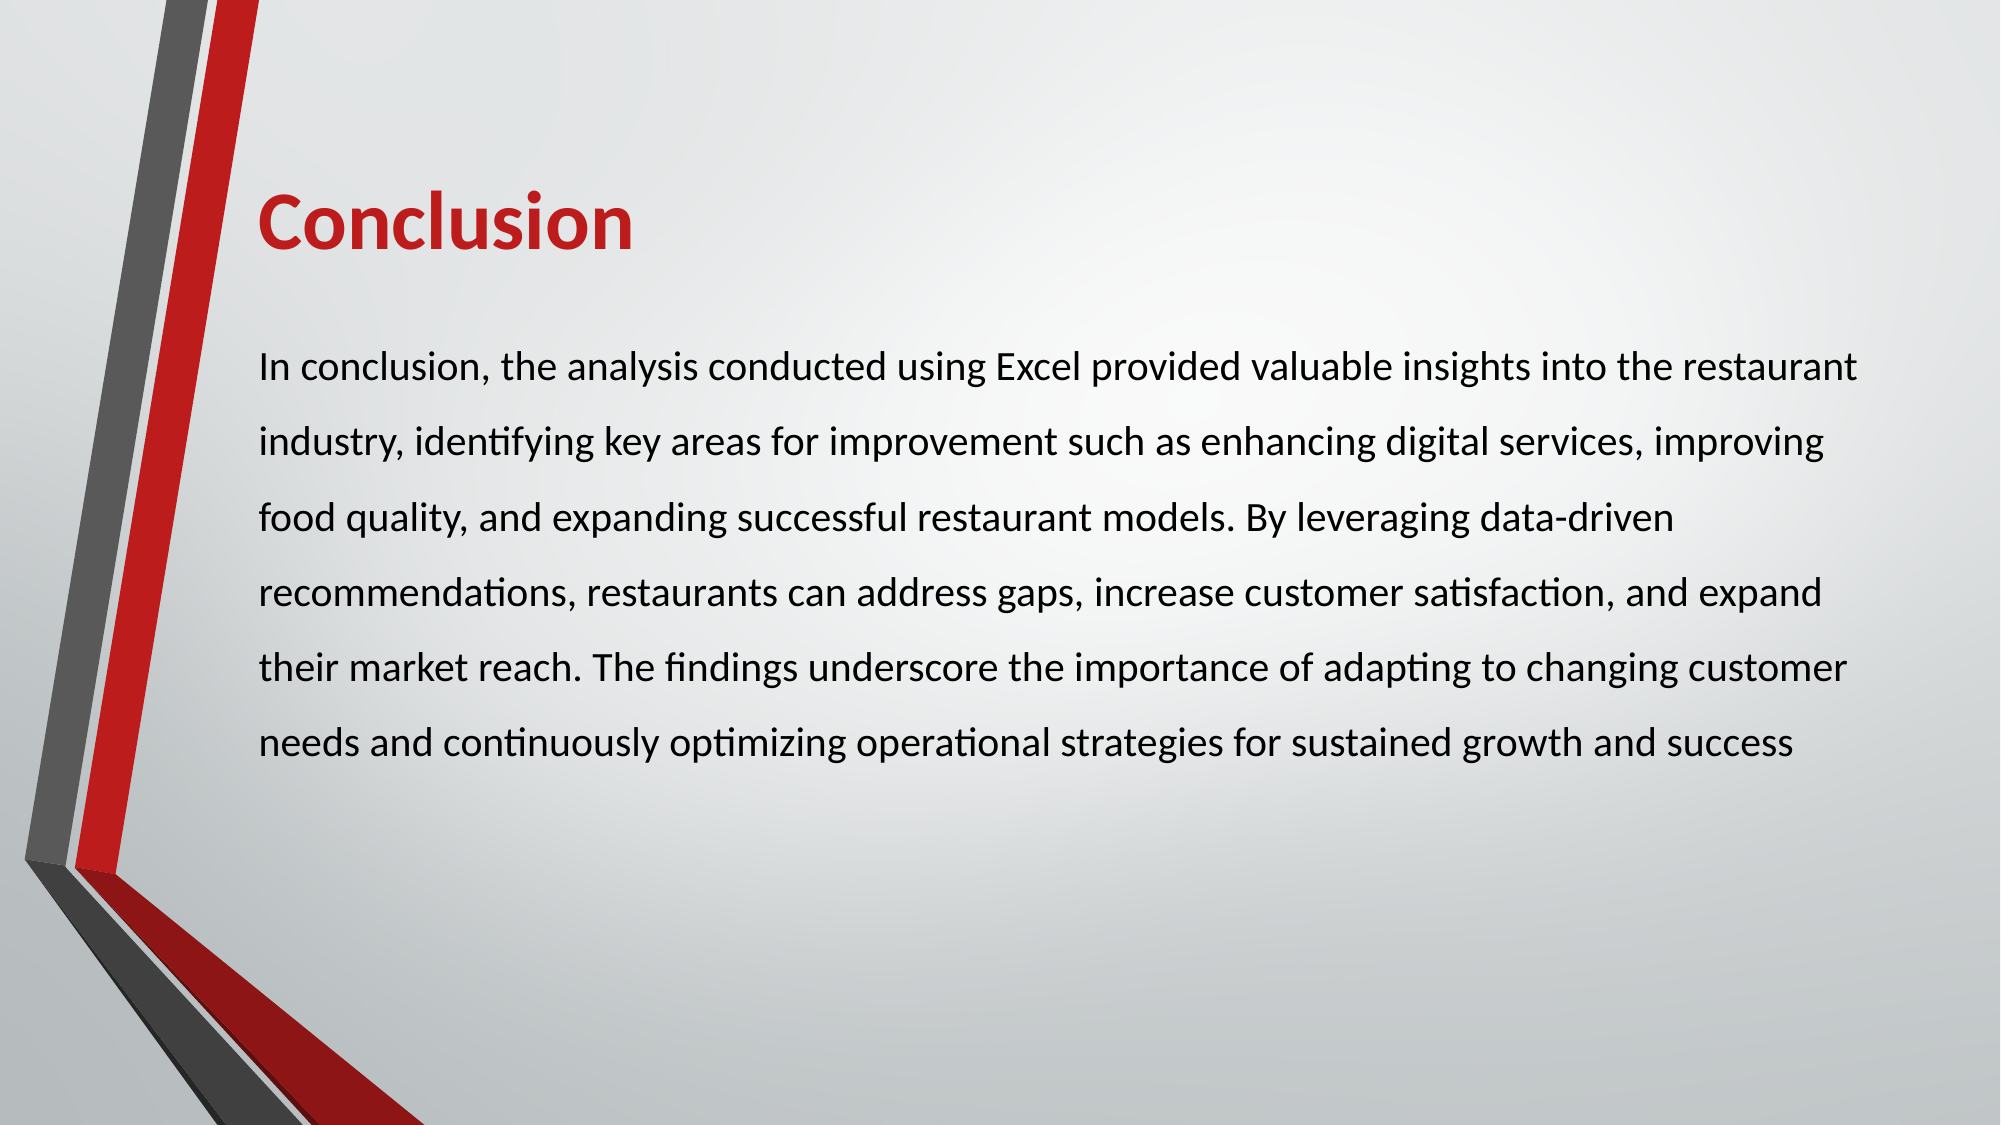

# Conclusion
In conclusion, the analysis conducted using Excel provided valuable insights into the restaurant industry, identifying key areas for improvement such as enhancing digital services, improving food quality, and expanding successful restaurant models. By leveraging data-driven recommendations, restaurants can address gaps, increase customer satisfaction, and expand their market reach. The findings underscore the importance of adapting to changing customer needs and continuously optimizing operational strategies for sustained growth and success